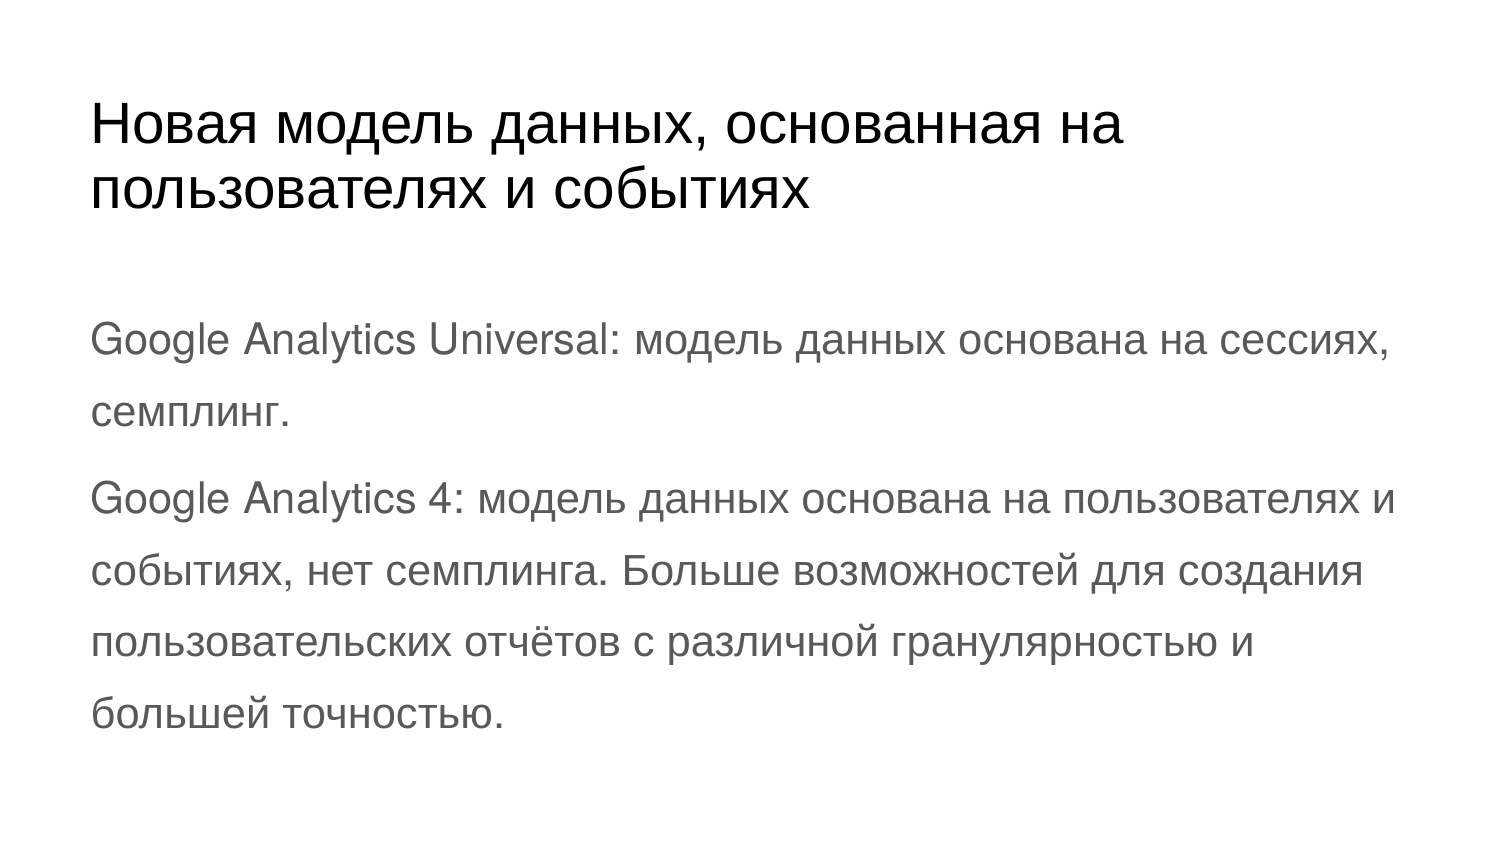

# Новая модель данных, основанная на пользователях и событиях
Google Analytics Universal: модель данных основана на сессиях, семплинг.
Google Analytics 4: модель данных основана на пользователях и событиях, нет семплинга. Больше возможностей для создания пользовательских отчётов с различной гранулярностью и большей точностью.